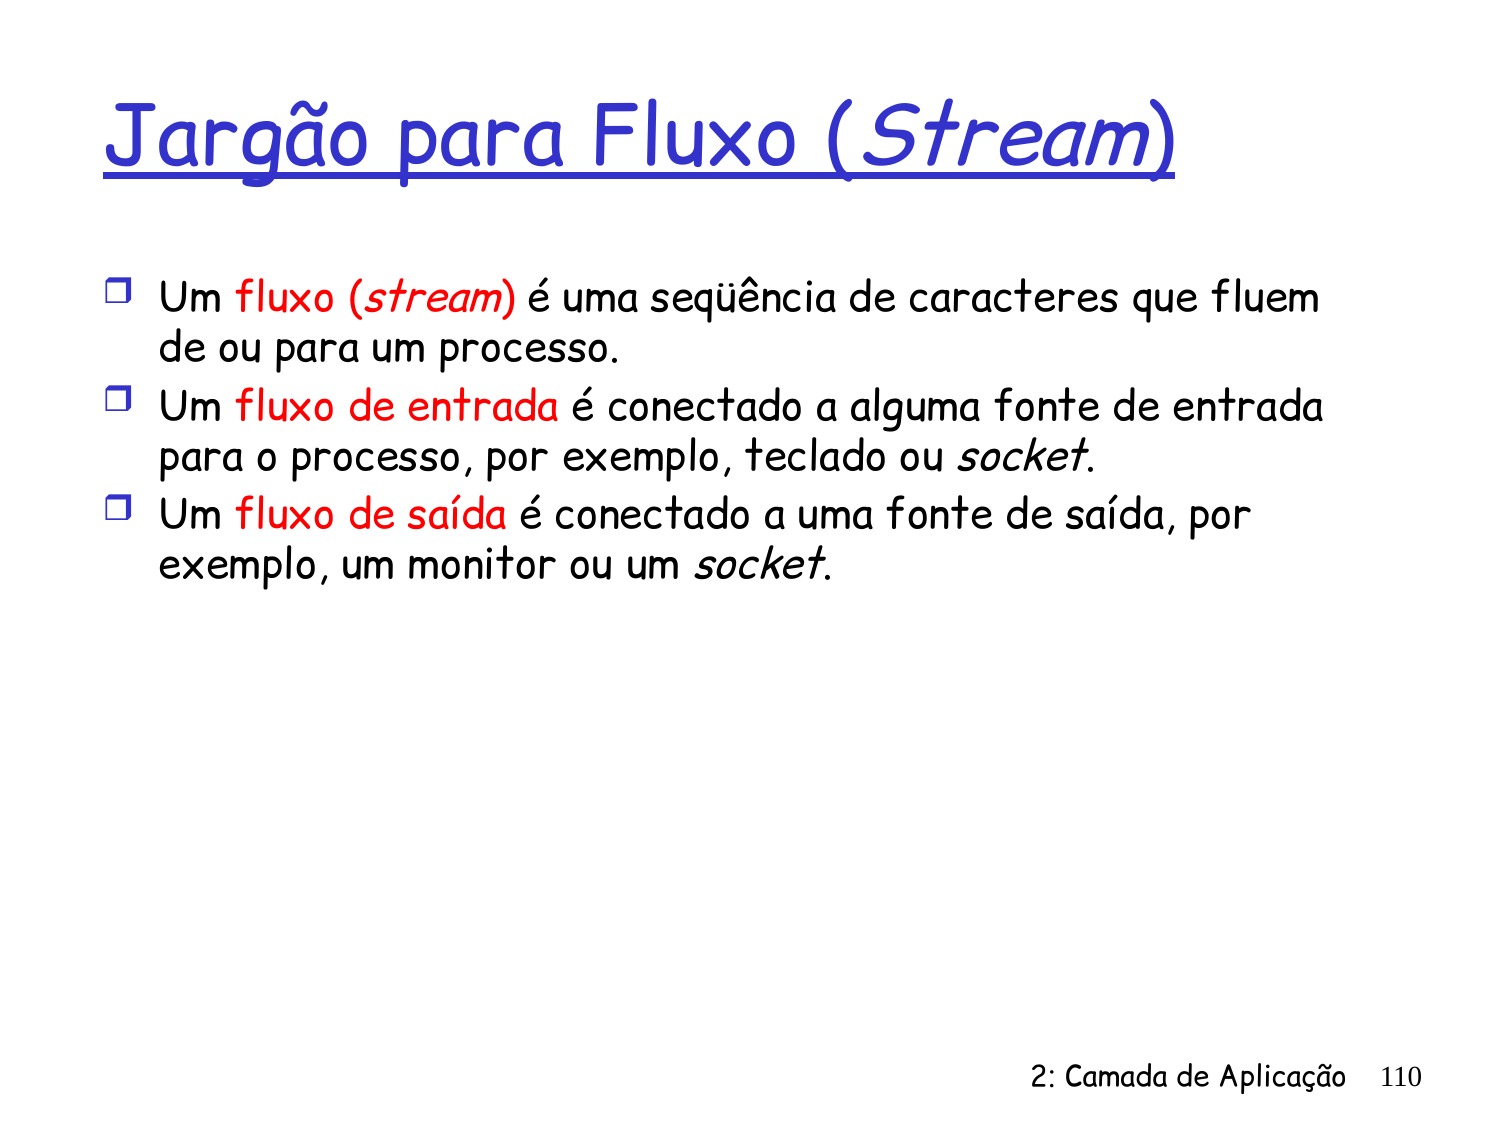

# Jargão para Fluxo (Stream)
Um fluxo (stream) é uma seqüência de caracteres que fluem de ou para um processo.
Um fluxo de entrada é conectado a alguma fonte de entrada para o processo, por exemplo, teclado ou socket.
Um fluxo de saída é conectado a uma fonte de saída, por exemplo, um monitor ou um socket.
2: Camada de Aplicação
110